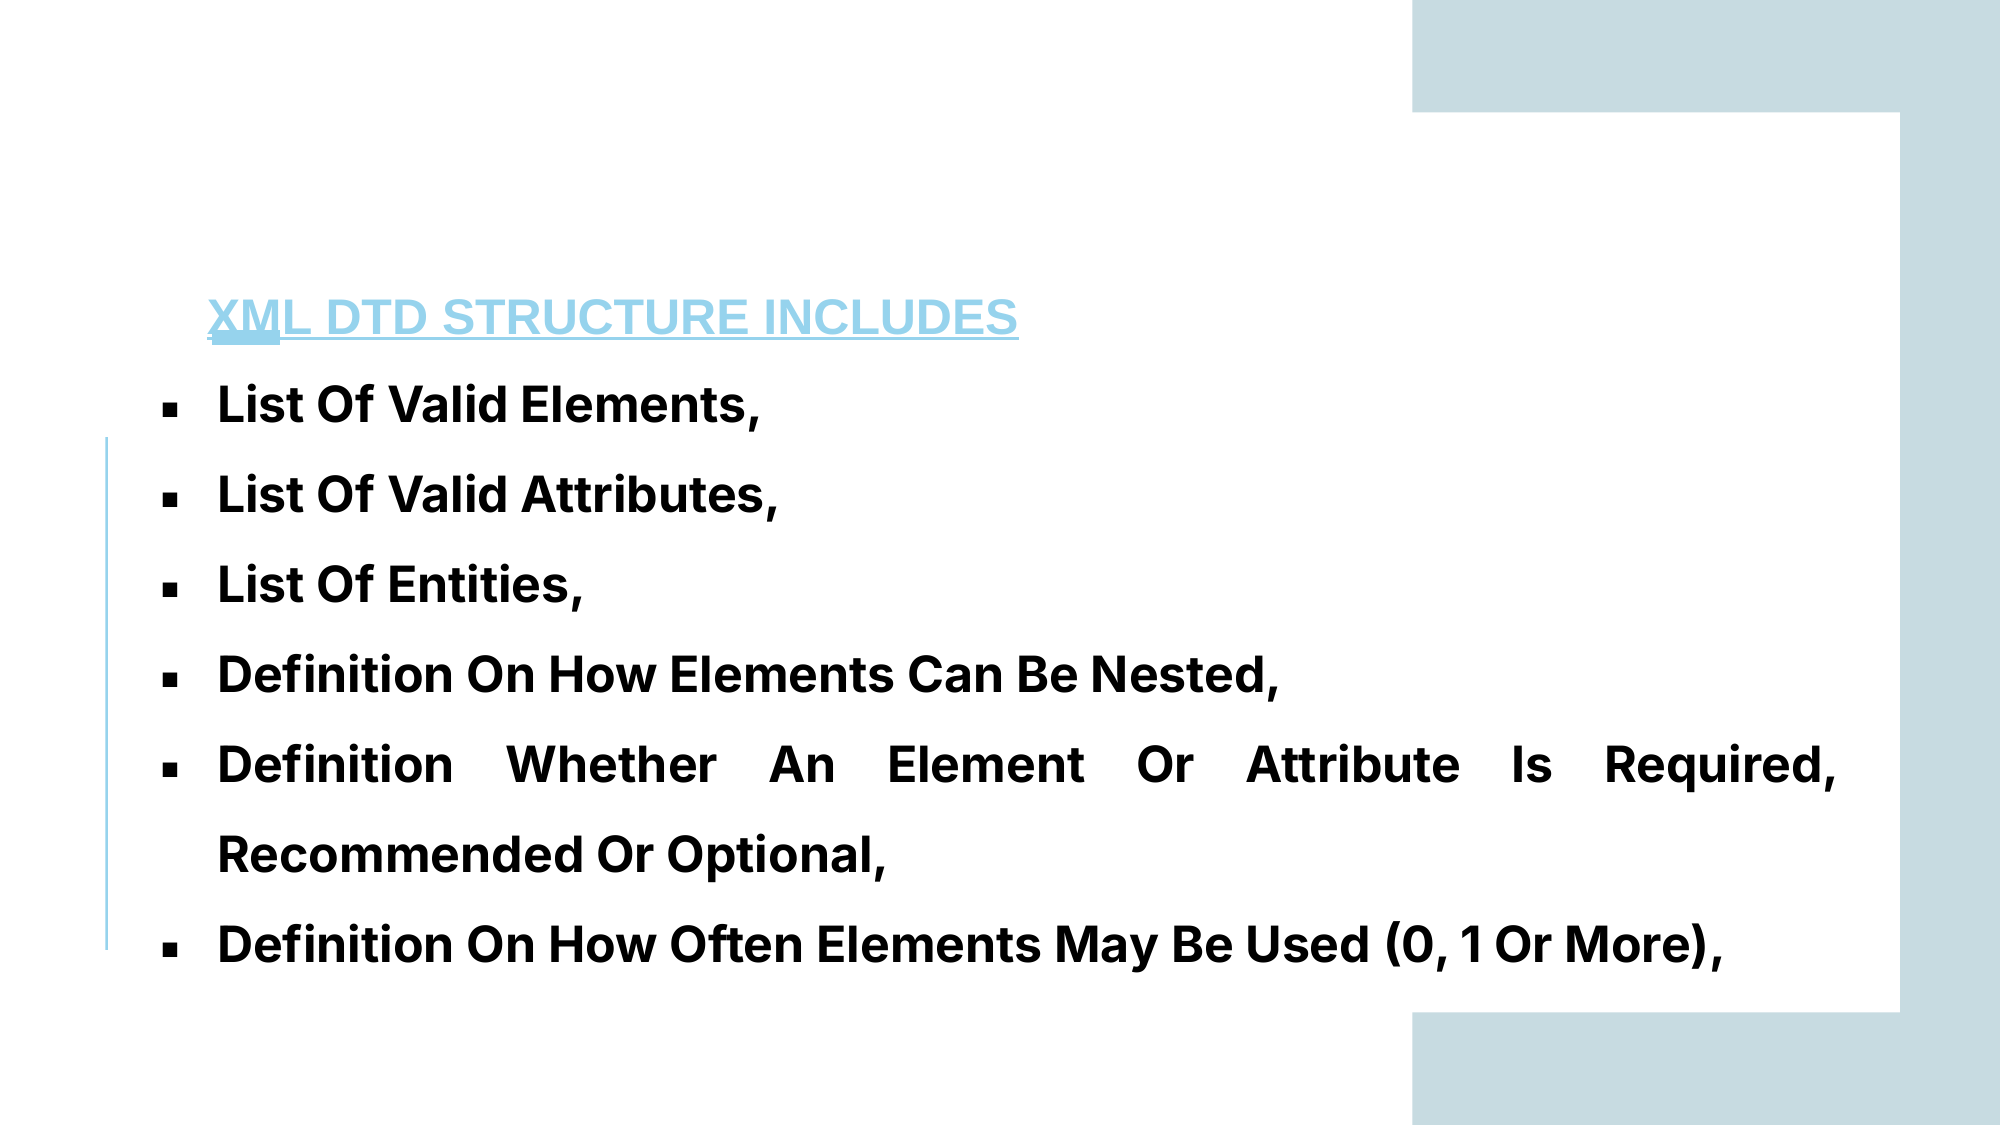

XML DTD STRUCTURE INCLUDES
List Of Valid Elements,
List Of Valid Attributes,
List Of Entities,
Definition On How Elements Can Be Nested,
Definition Whether An Element Or Attribute Is Required, Recommended Or Optional,
Definition On How Often Elements May Be Used (0, 1 Or More),